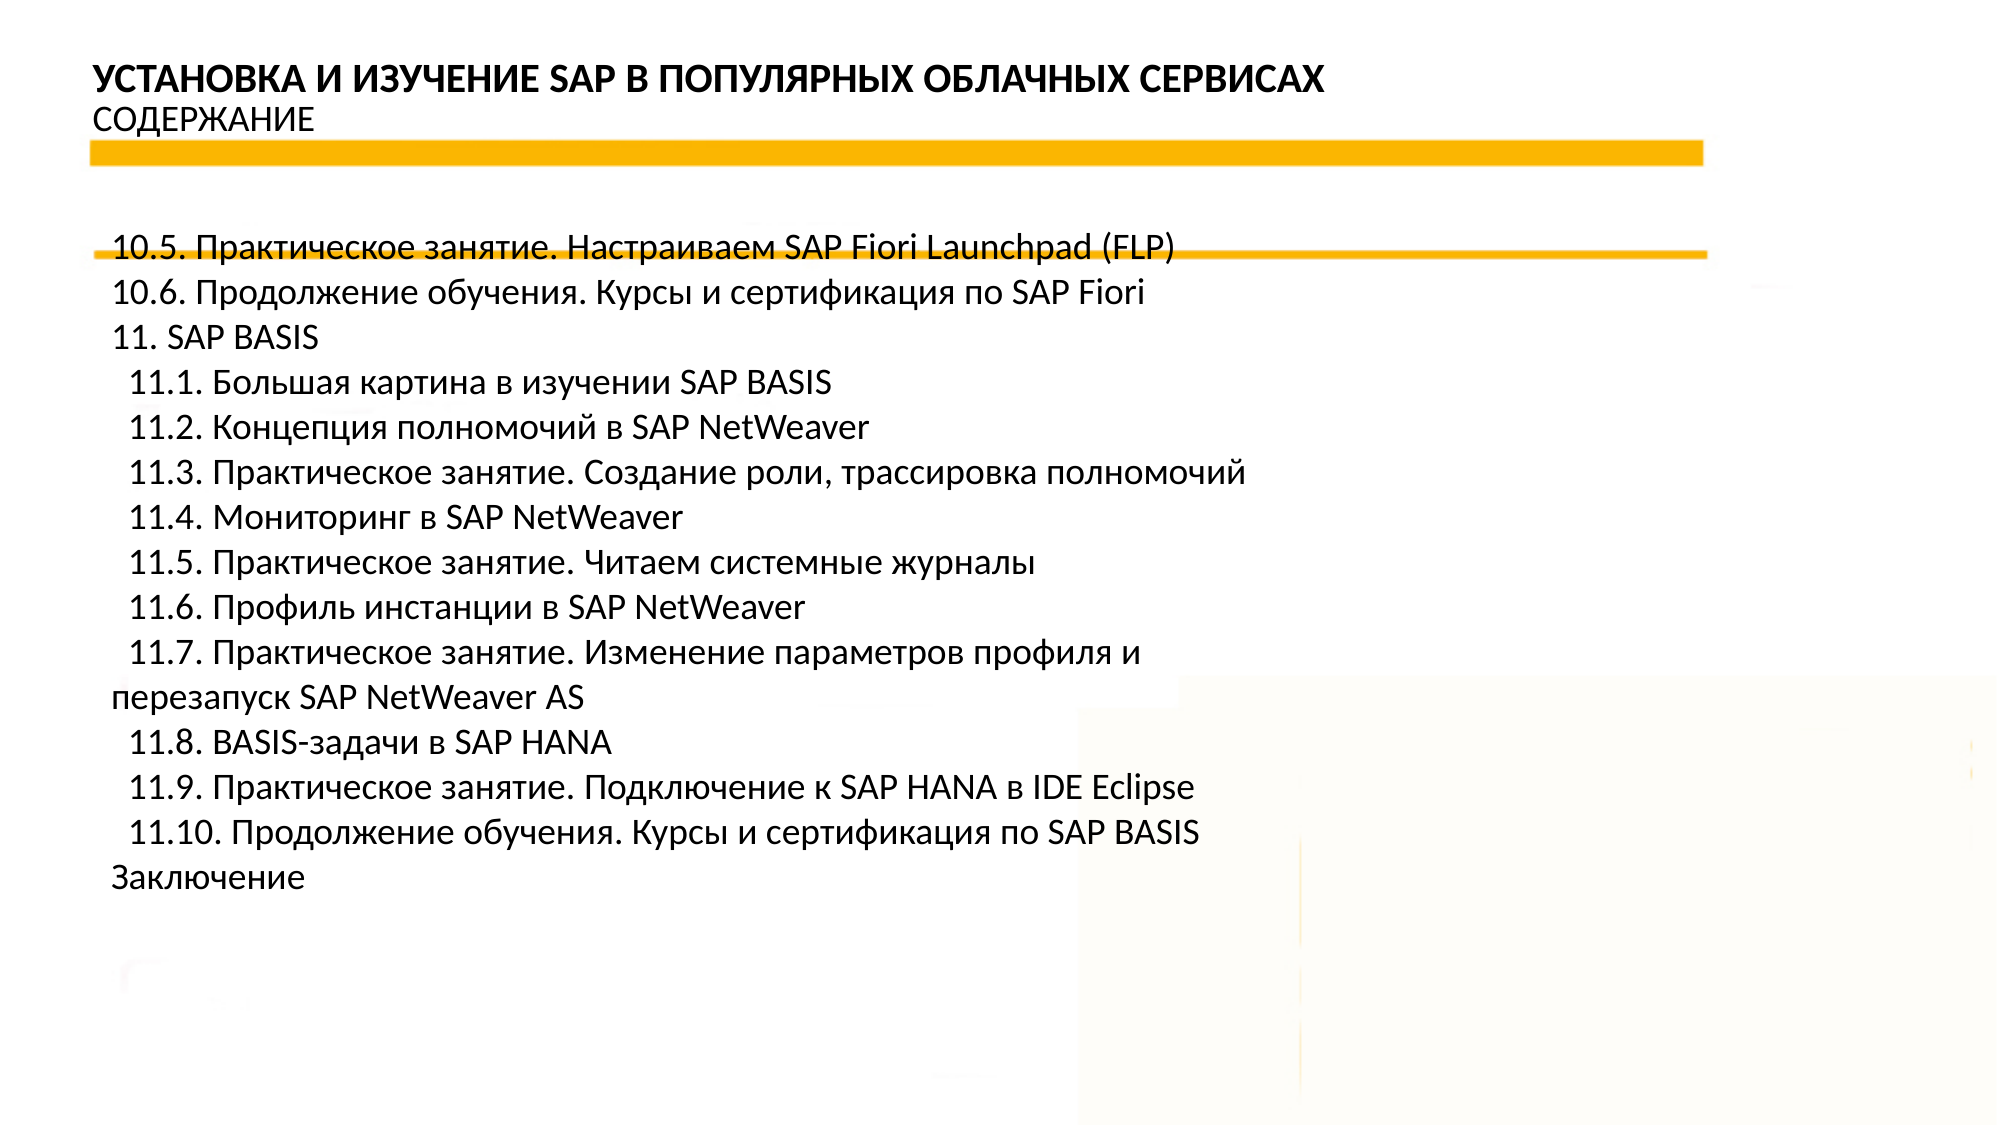

УСТАНОВКА И ИЗУЧЕНИЕ SAP В ПОПУЛЯРНЫХ ОБЛАЧНЫХ СЕРВИСАХ
СОДЕРЖАНИЕ
10.5. Практическое занятие. Настраиваем SAP Fiori Launchpad (FLP)
10.6. Продолжение обучения. Курсы и сертификация по SAP Fiori
11. SAP BASIS
  11.1. Большая картина в изучении SAP BASIS
  11.2. Концепция полномочий в SAP NetWeaver
  11.3. Практическое занятие. Создание роли, трассировка полномочий
  11.4. Мониторинг в SAP NetWeaver
  11.5. Практическое занятие. Читаем системные журналы
  11.6. Профиль инстанции в SAP NetWeaver
  11.7. Практическое занятие. Изменение параметров профиля и перезапуск SAP NetWeaver AS
  11.8. BASIS-задачи в SAP HANA
  11.9. Практическое занятие. Подключение к SAP HANA в IDE Eclipse
  11.10. Продолжение обучения. Курсы и сертификация по SAP BASIS
Заключение